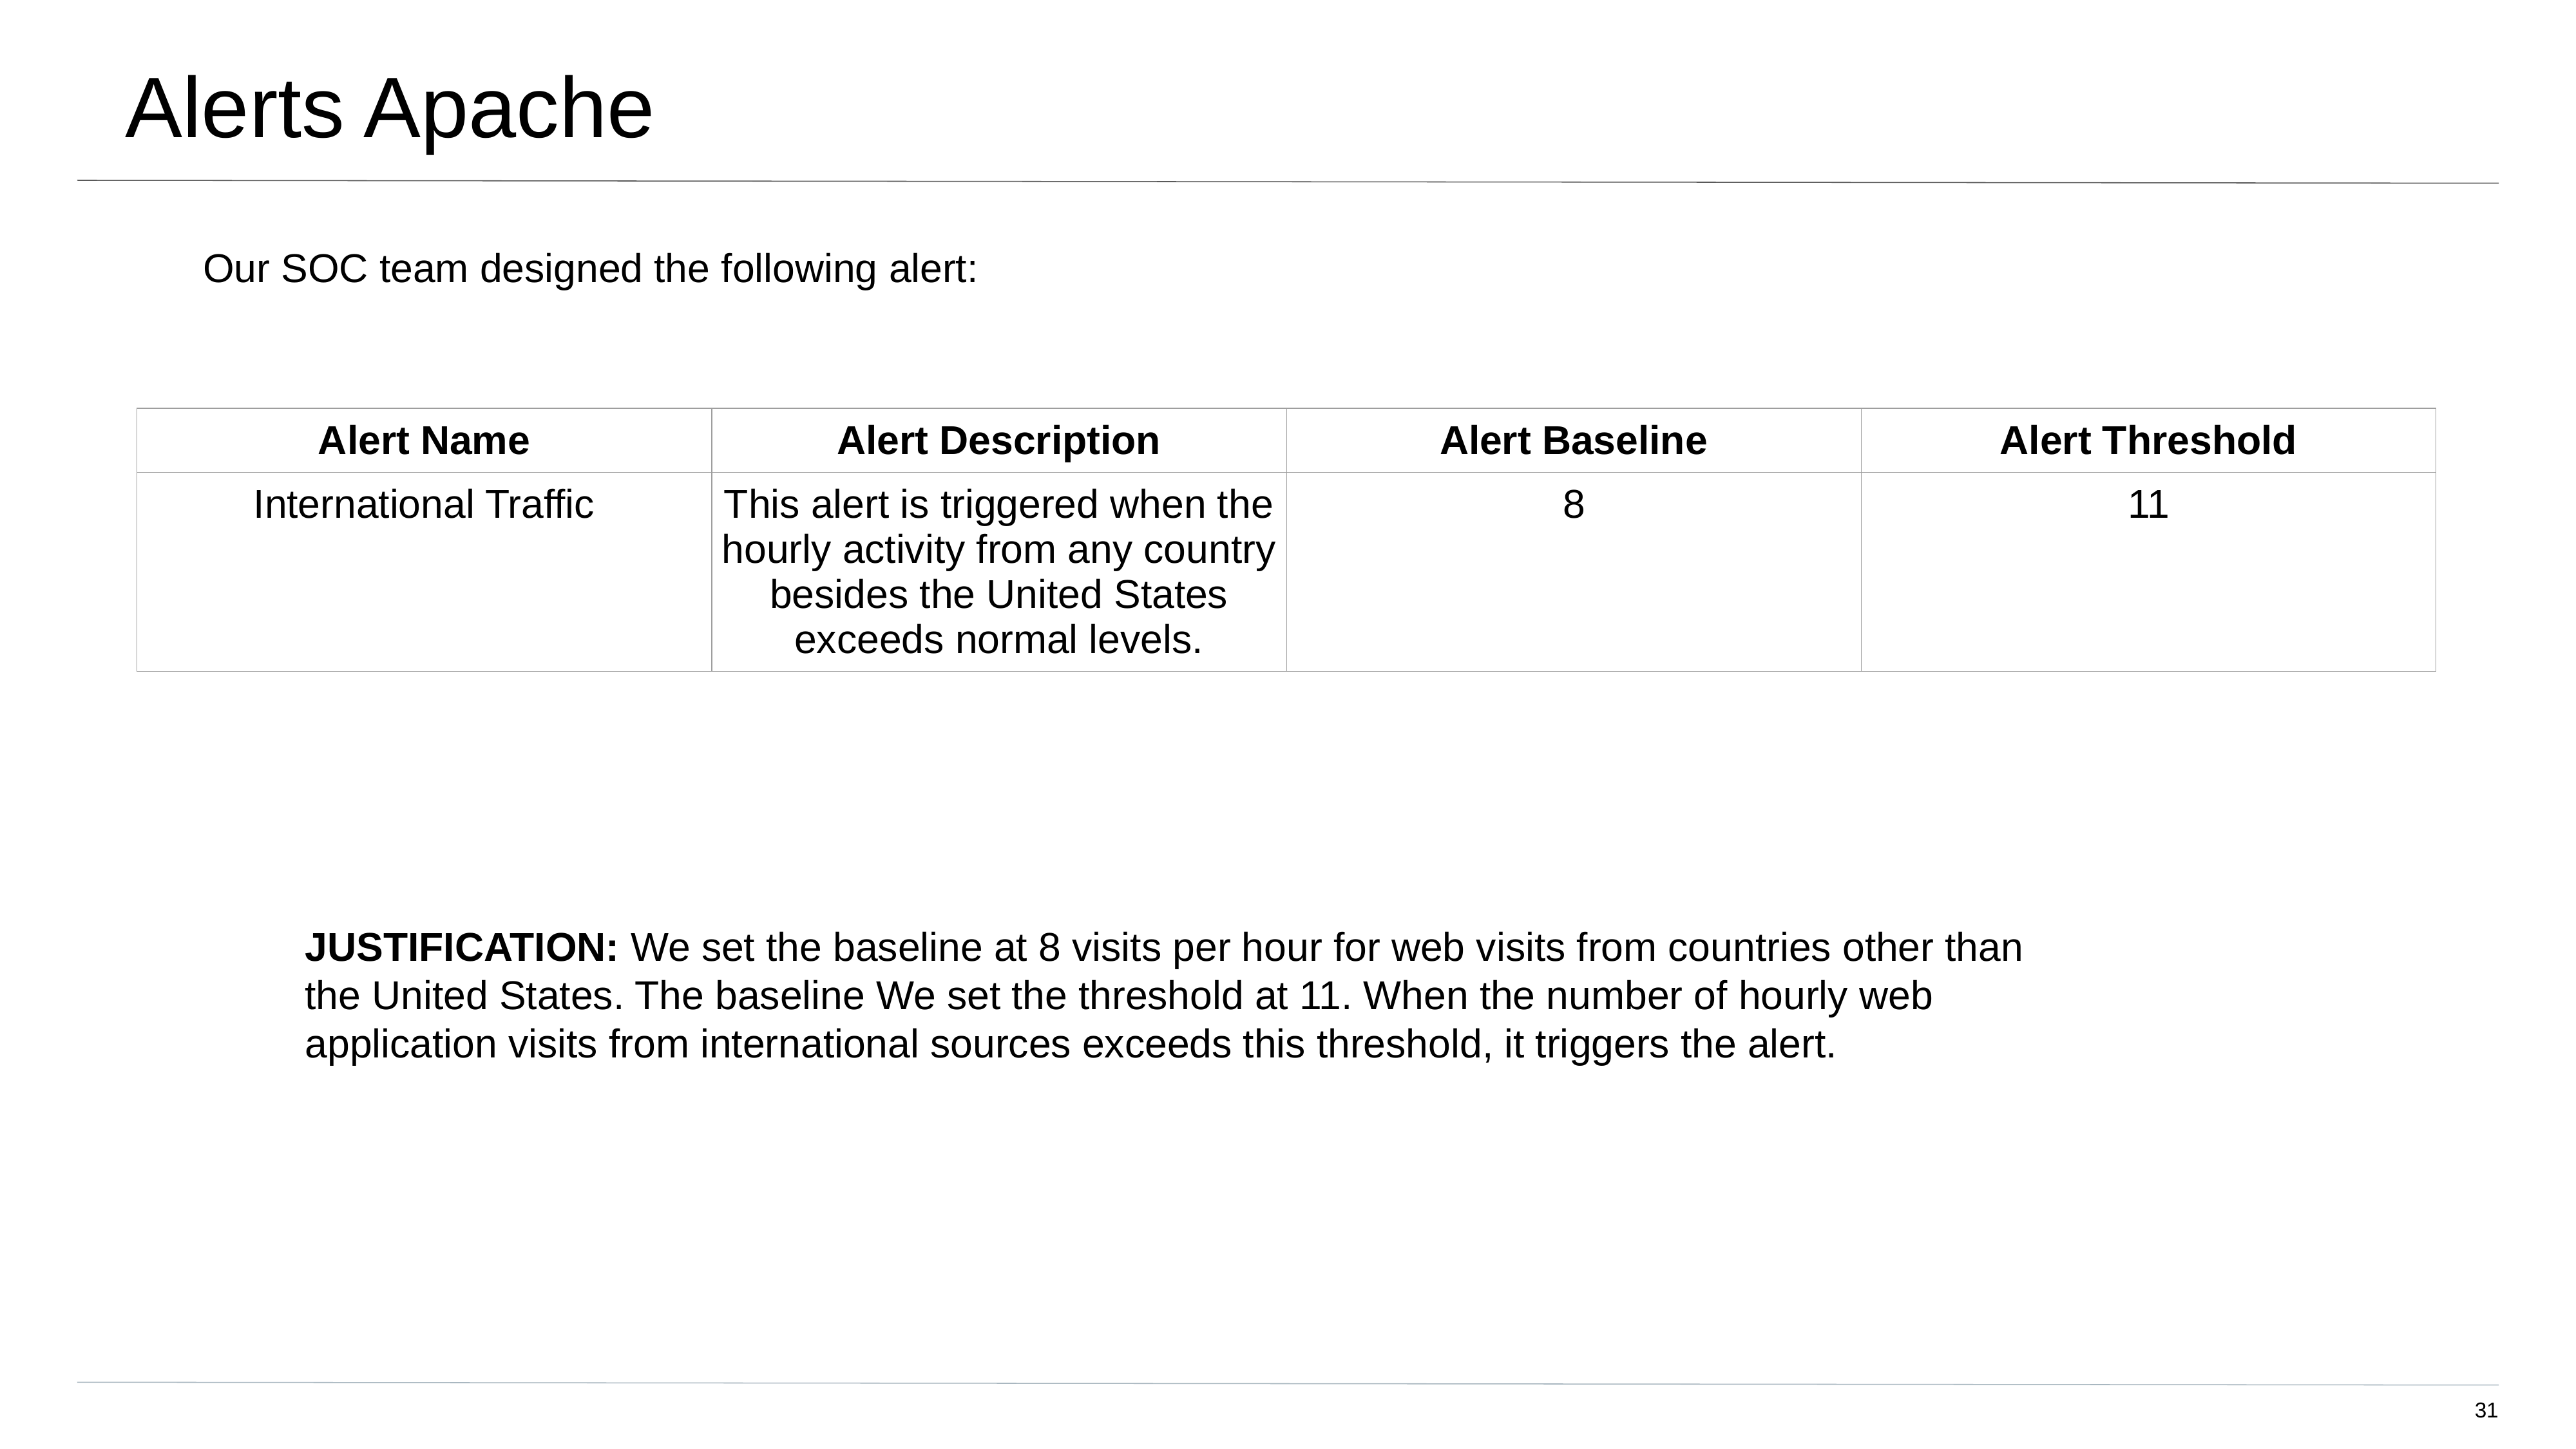

# Alerts Apache
Our SOC team designed the following alert:

| Alert Name | Alert Description | Alert Baseline | Alert Threshold |
| --- | --- | --- | --- |
| International Traffic | This alert is triggered when the hourly activity from any country besides the United States exceeds normal levels. | 8 | 11 |
JUSTIFICATION: We set the baseline at 8 visits per hour for web visits from countries other than the United States. The baseline We set the threshold at 11. When the number of hourly web application visits from international sources exceeds this threshold, it triggers the alert.

31